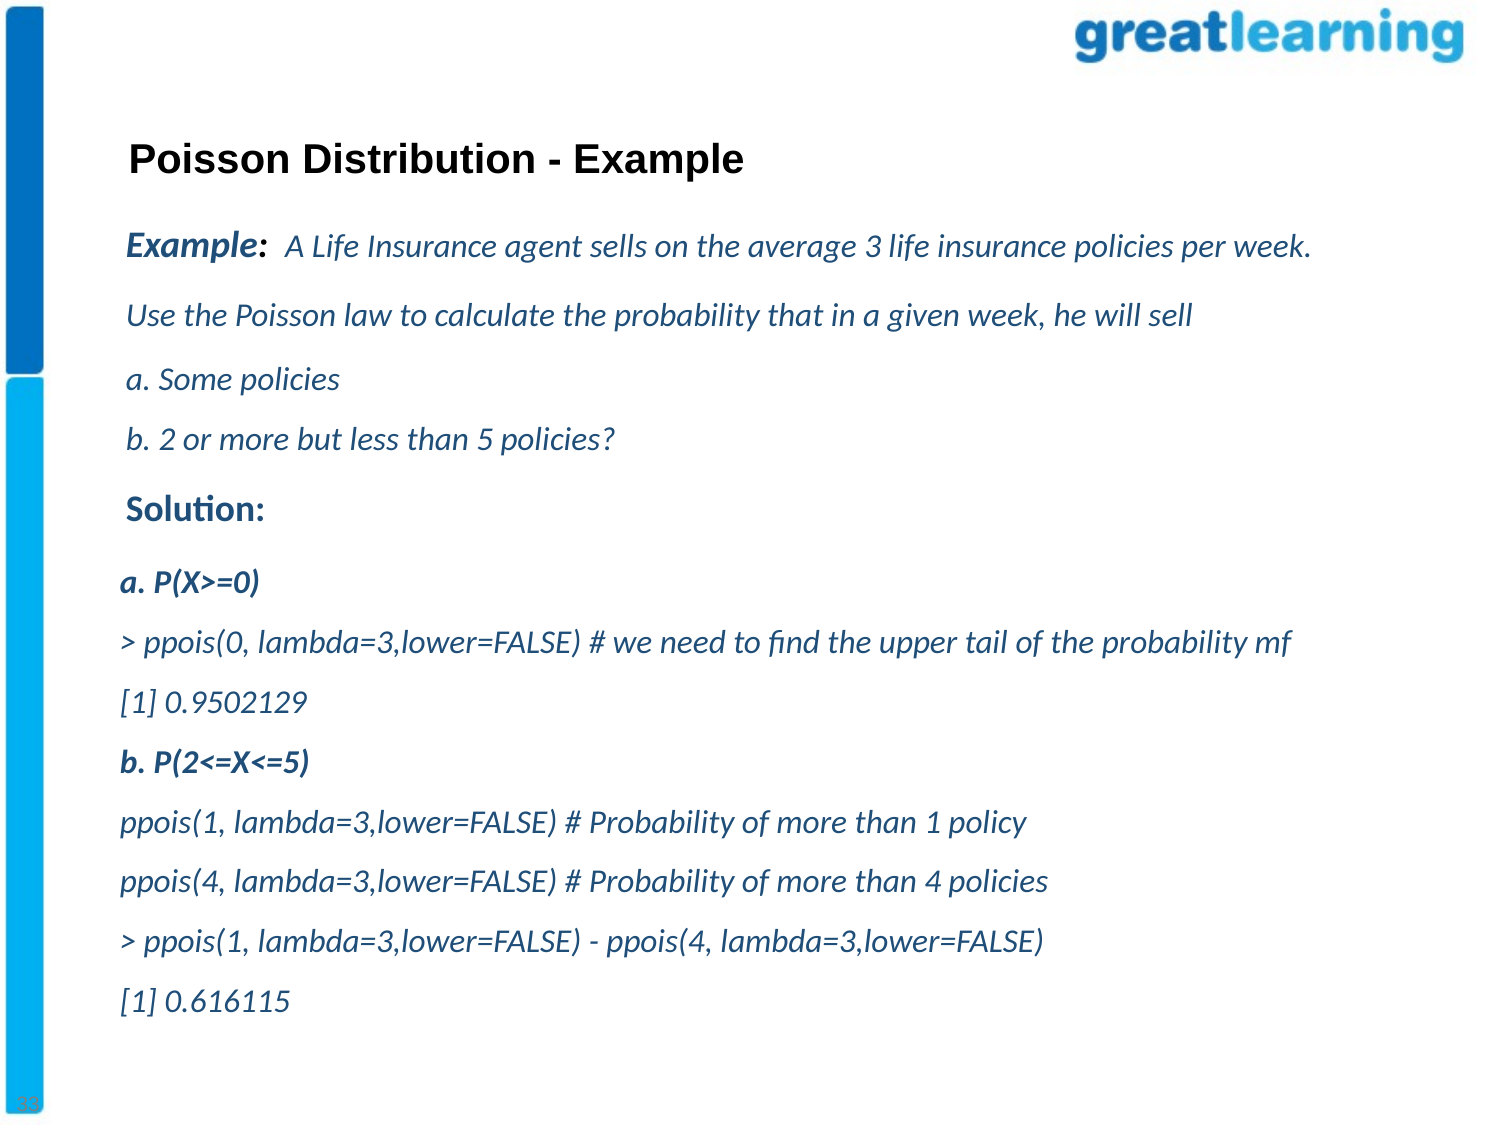

#
Poisson Distribution - Example
Example:  A Life Insurance agent sells on the average 3 life insurance policies per week.
Use the Poisson law to calculate the probability that in a given week, he will sell
a. Some policies
b. 2 or more but less than 5 policies?
Solution:
a. P(X>=0)
> ppois(0, lambda=3,lower=FALSE) # we need to find the upper tail of the probability mf
[1] 0.9502129
b. P(2<=X<=5)
ppois(1, lambda=3,lower=FALSE) # Probability of more than 1 policy
ppois(4, lambda=3,lower=FALSE) # Probability of more than 4 policies
> ppois(1, lambda=3,lower=FALSE) - ppois(4, lambda=3,lower=FALSE)
[1] 0.616115